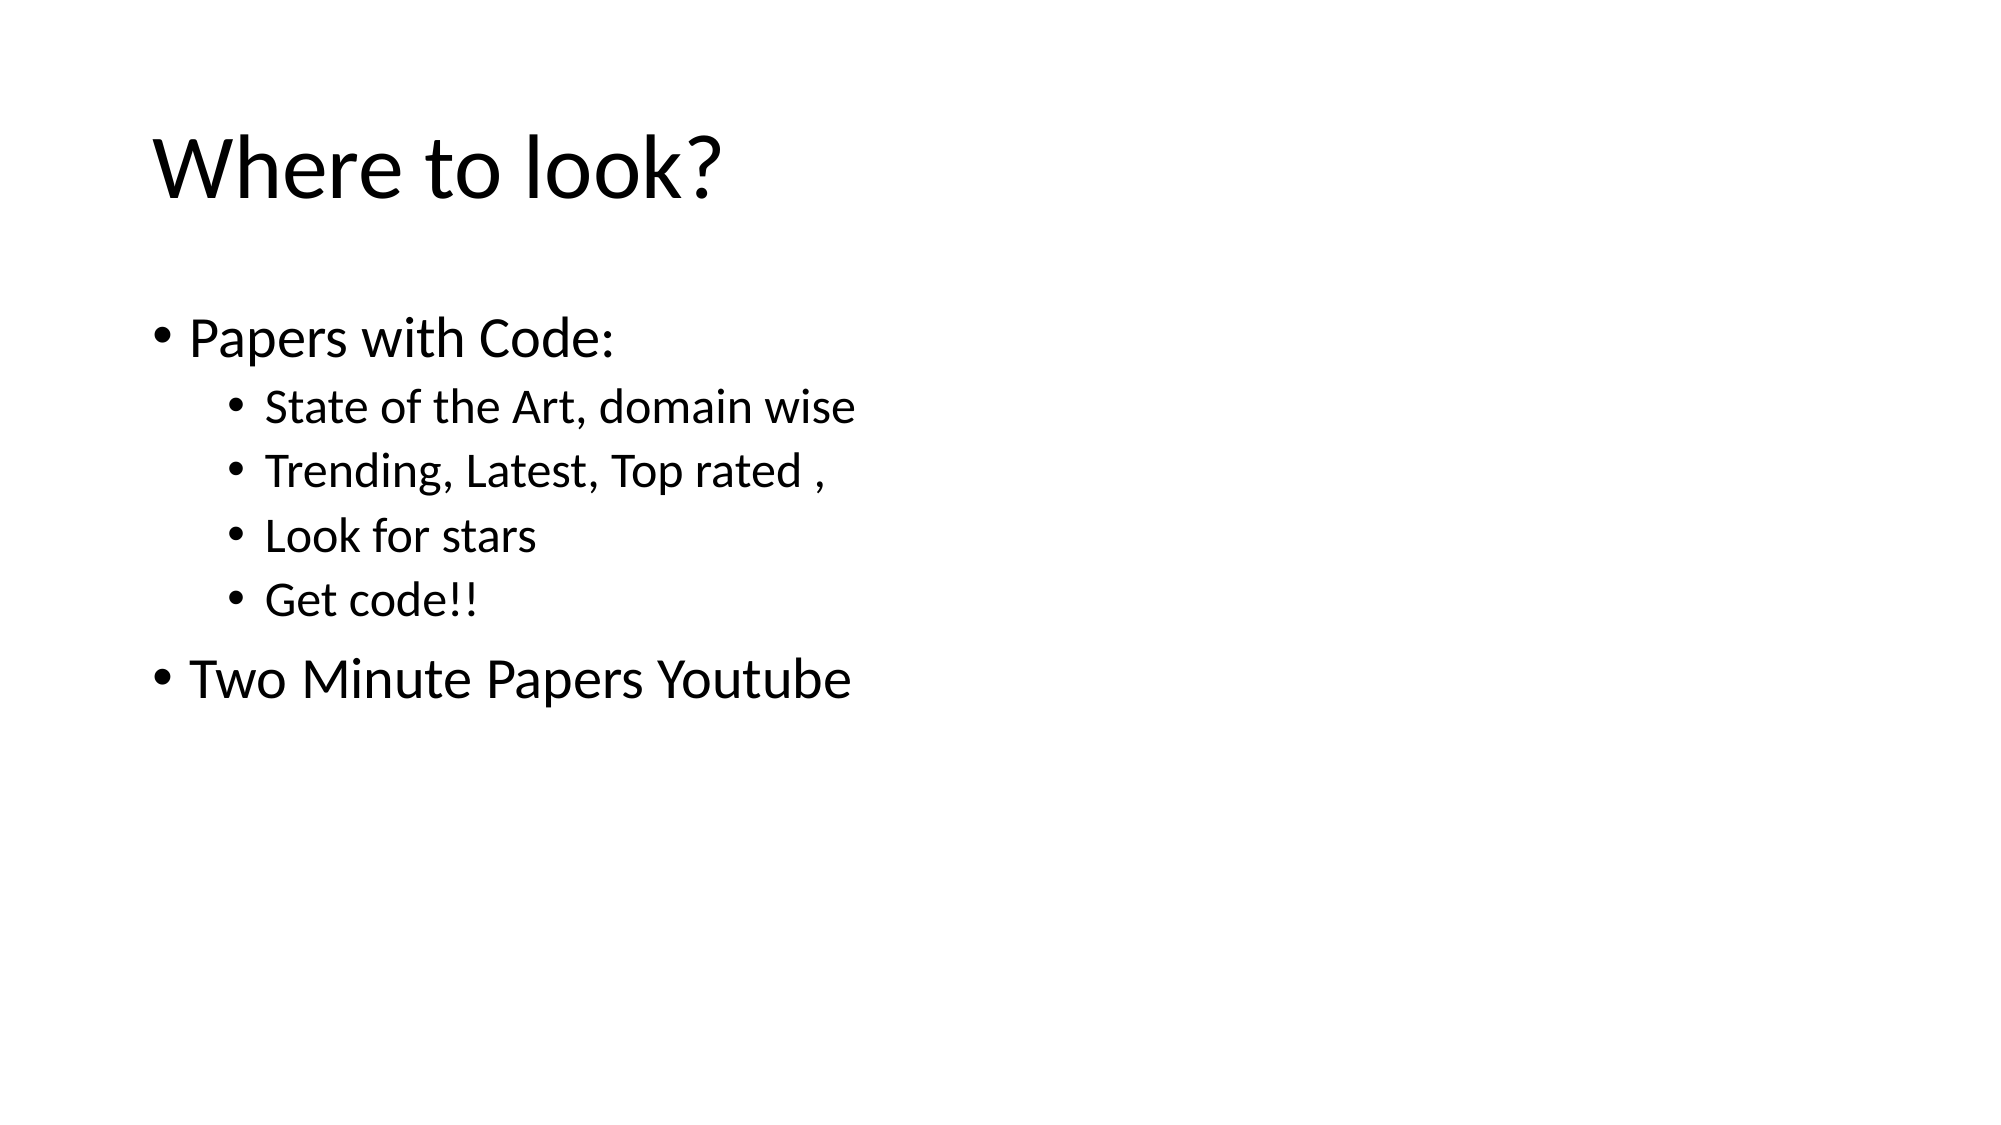

# Where to look?
Papers with Code:
State of the Art, domain wise
Trending, Latest, Top rated ,
Look for stars
Get code!!
Two Minute Papers Youtube